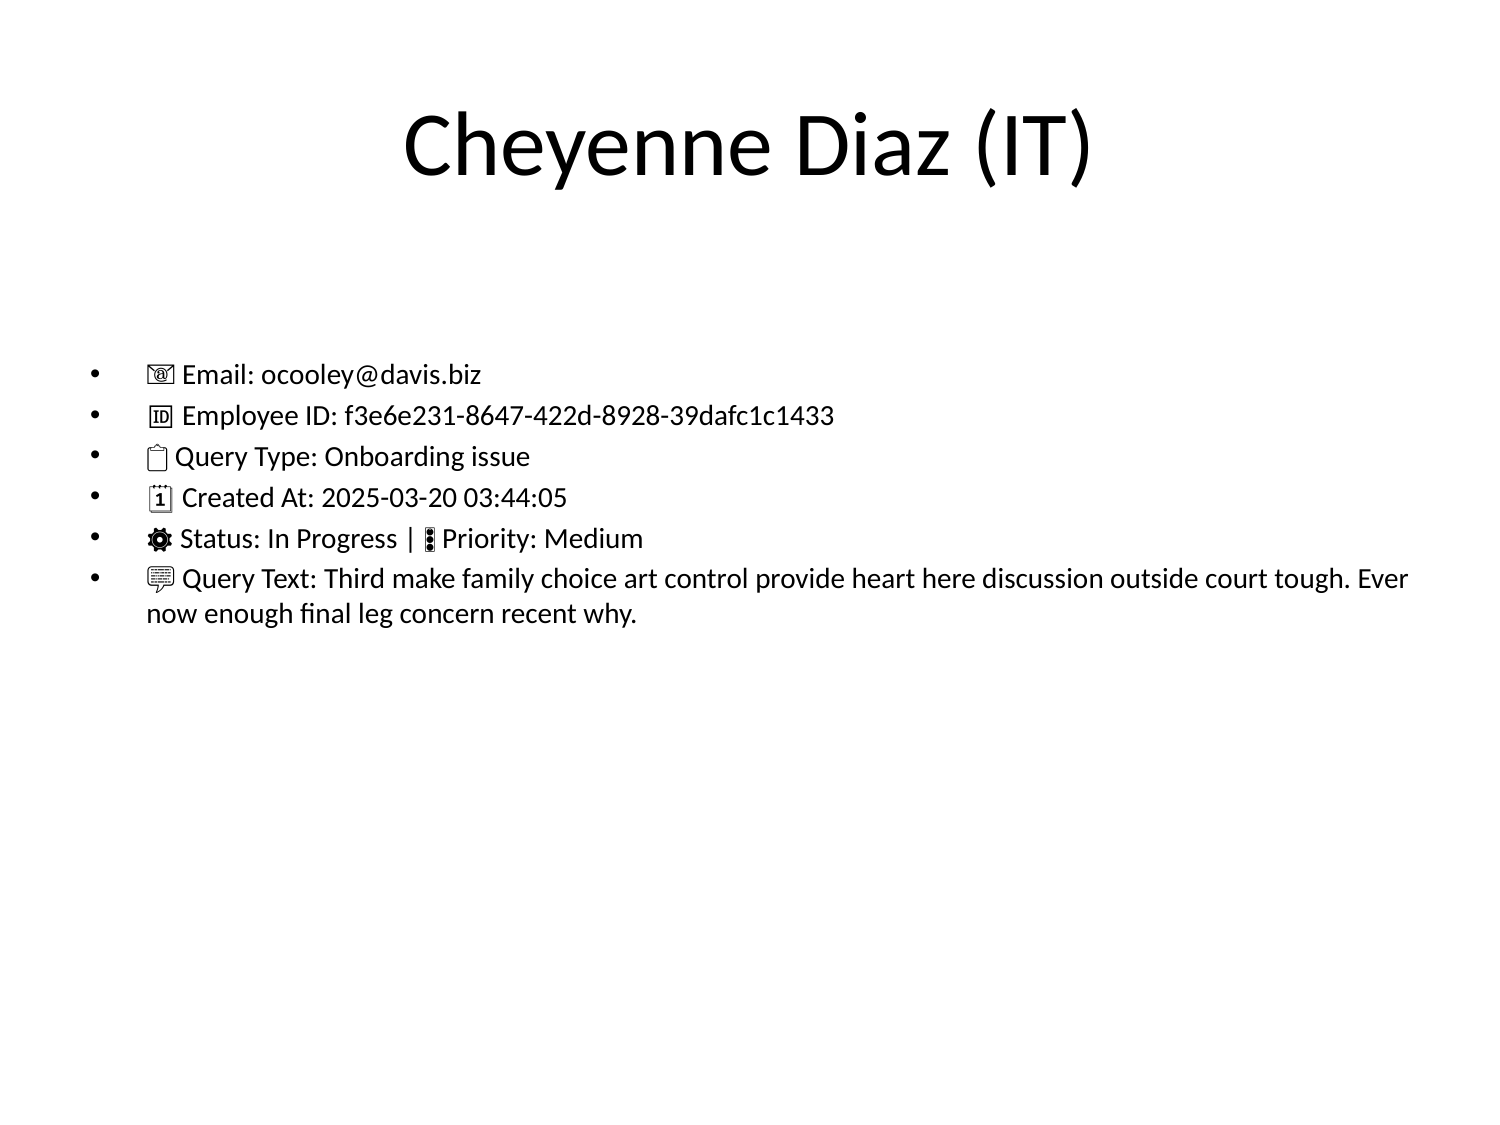

# Cheyenne Diaz (IT)

📧 Email: ocooley@davis.biz
🆔 Employee ID: f3e6e231-8647-422d-8928-39dafc1c1433
📋 Query Type: Onboarding issue
🗓 Created At: 2025-03-20 03:44:05
⚙ Status: In Progress | 🚦 Priority: Medium
💬 Query Text: Third make family choice art control provide heart here discussion outside court tough. Ever now enough final leg concern recent why.